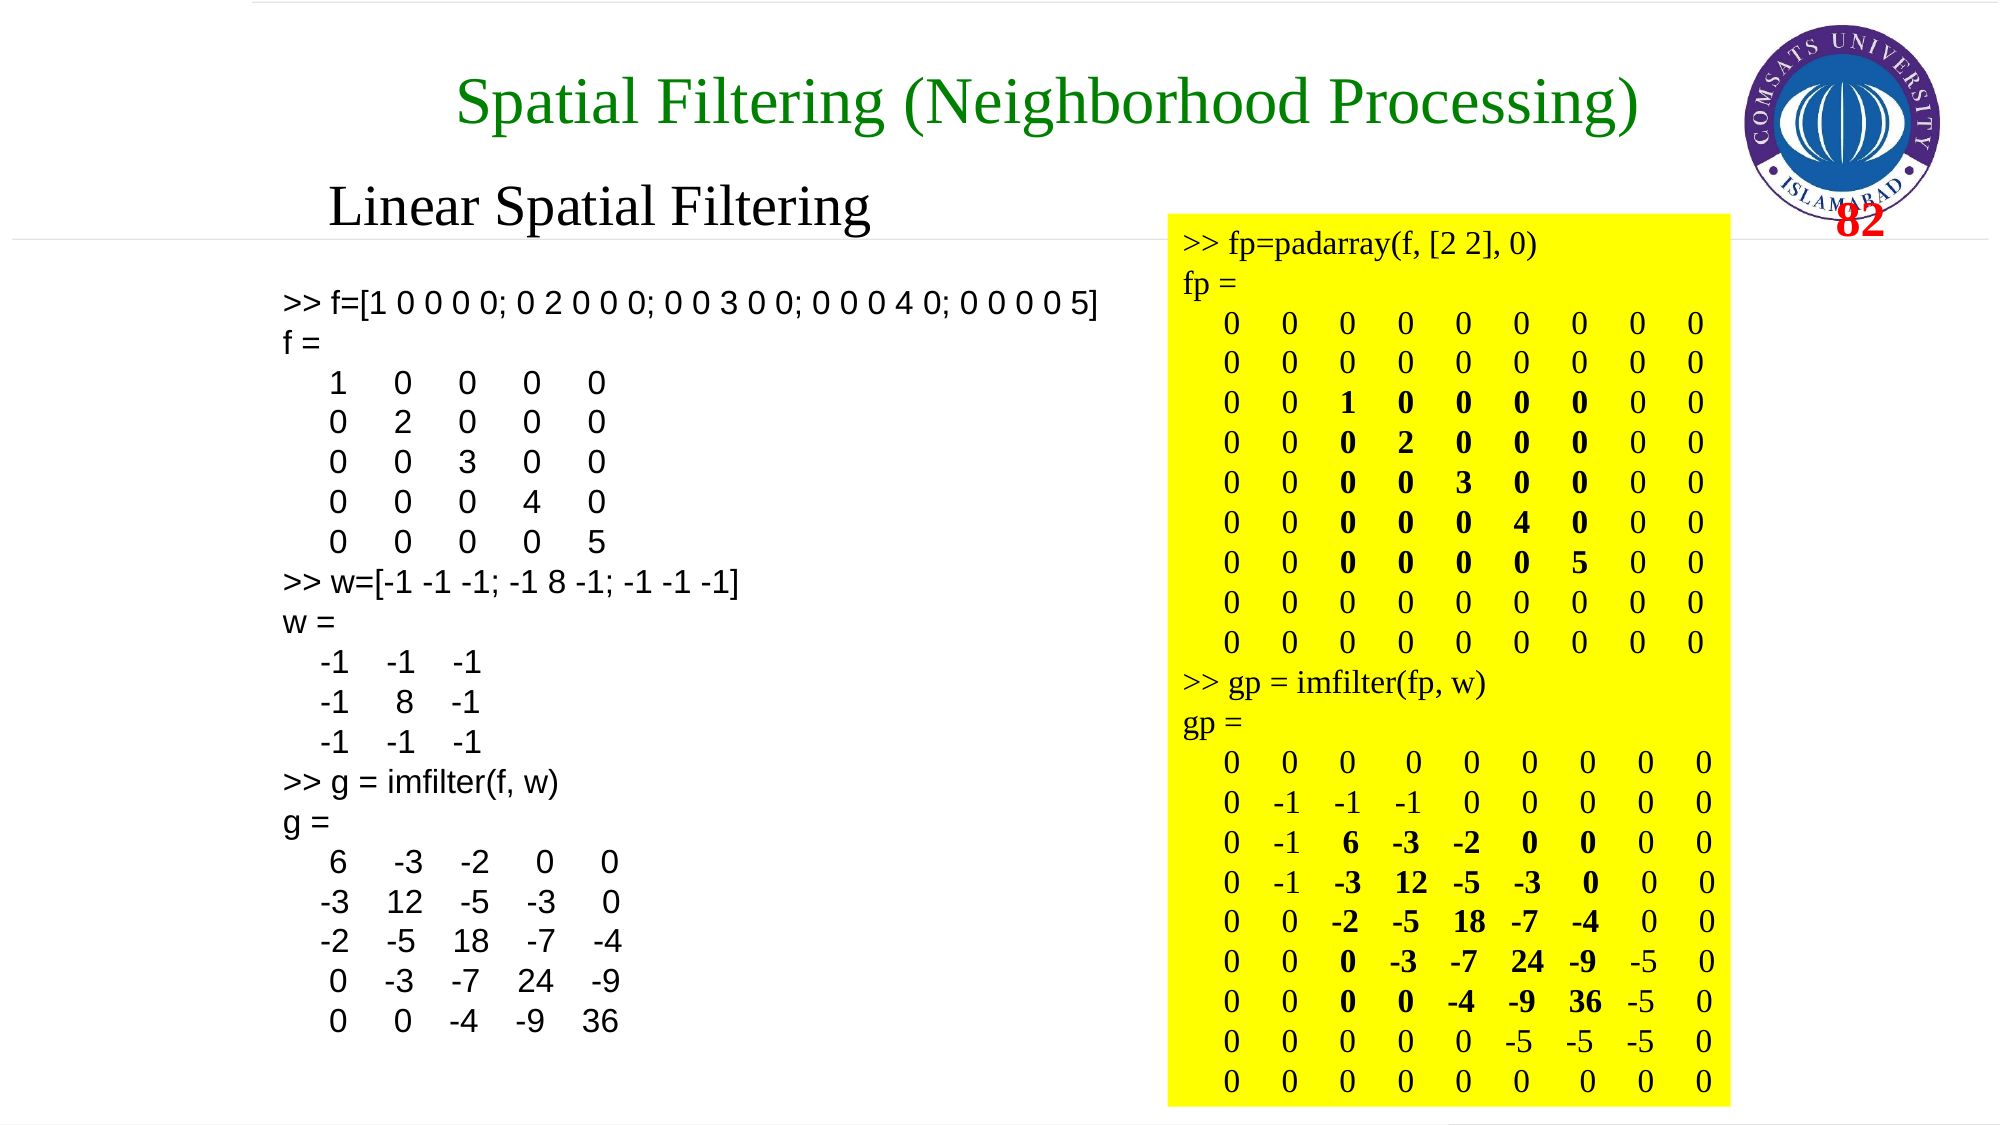

Spatial Filtering (Neighborhood Processing)
Linear Spatial Filtering
>> fp=padarray(f, [2 2], 0)
fp =
     0     0     0     0     0     0     0     0     0
     0     0     0     0     0     0     0     0     0
     0     0     1     0     0     0     0     0     0
     0     0     0     2     0     0     0     0     0
     0     0     0     0     3     0     0     0     0
     0     0     0     0     0     4     0     0     0
     0     0     0     0     0     0     5     0     0
     0     0     0     0     0     0     0     0     0
     0     0     0     0     0     0     0     0     0
>> gp = imfilter(fp, w)
gp =
     0     0     0      0     0     0     0     0     0
     0    -1    -1    -1     0     0     0     0     0
     0    -1     6    -3    -2     0     0     0     0
     0    -1    -3    12   -5    -3     0     0     0
     0     0    -2    -5    18   -7    -4     0     0
     0     0     0    -3    -7    24   -9    -5     0
     0     0     0     0    -4    -9    36   -5     0
     0     0     0     0     0    -5    -5    -5     0
     0     0     0     0     0     0      0     0     0
>> f=[1 0 0 0 0; 0 2 0 0 0; 0 0 3 0 0; 0 0 0 4 0; 0 0 0 0 5]
f =
     1     0     0     0     0
     0     2     0     0     0
     0     0     3     0     0
     0     0     0     4     0
     0     0     0     0     5
>> w=[-1 -1 -1; -1 8 -1; -1 -1 -1]
w =
    -1    -1    -1
    -1     8    -1
    -1    -1    -1
>> g = imfilter(f, w)
g =
     6     -3    -2     0     0
    -3    12    -5    -3     0
    -2    -5    18    -7    -4
     0    -3    -7    24    -9
     0     0    -4    -9    36